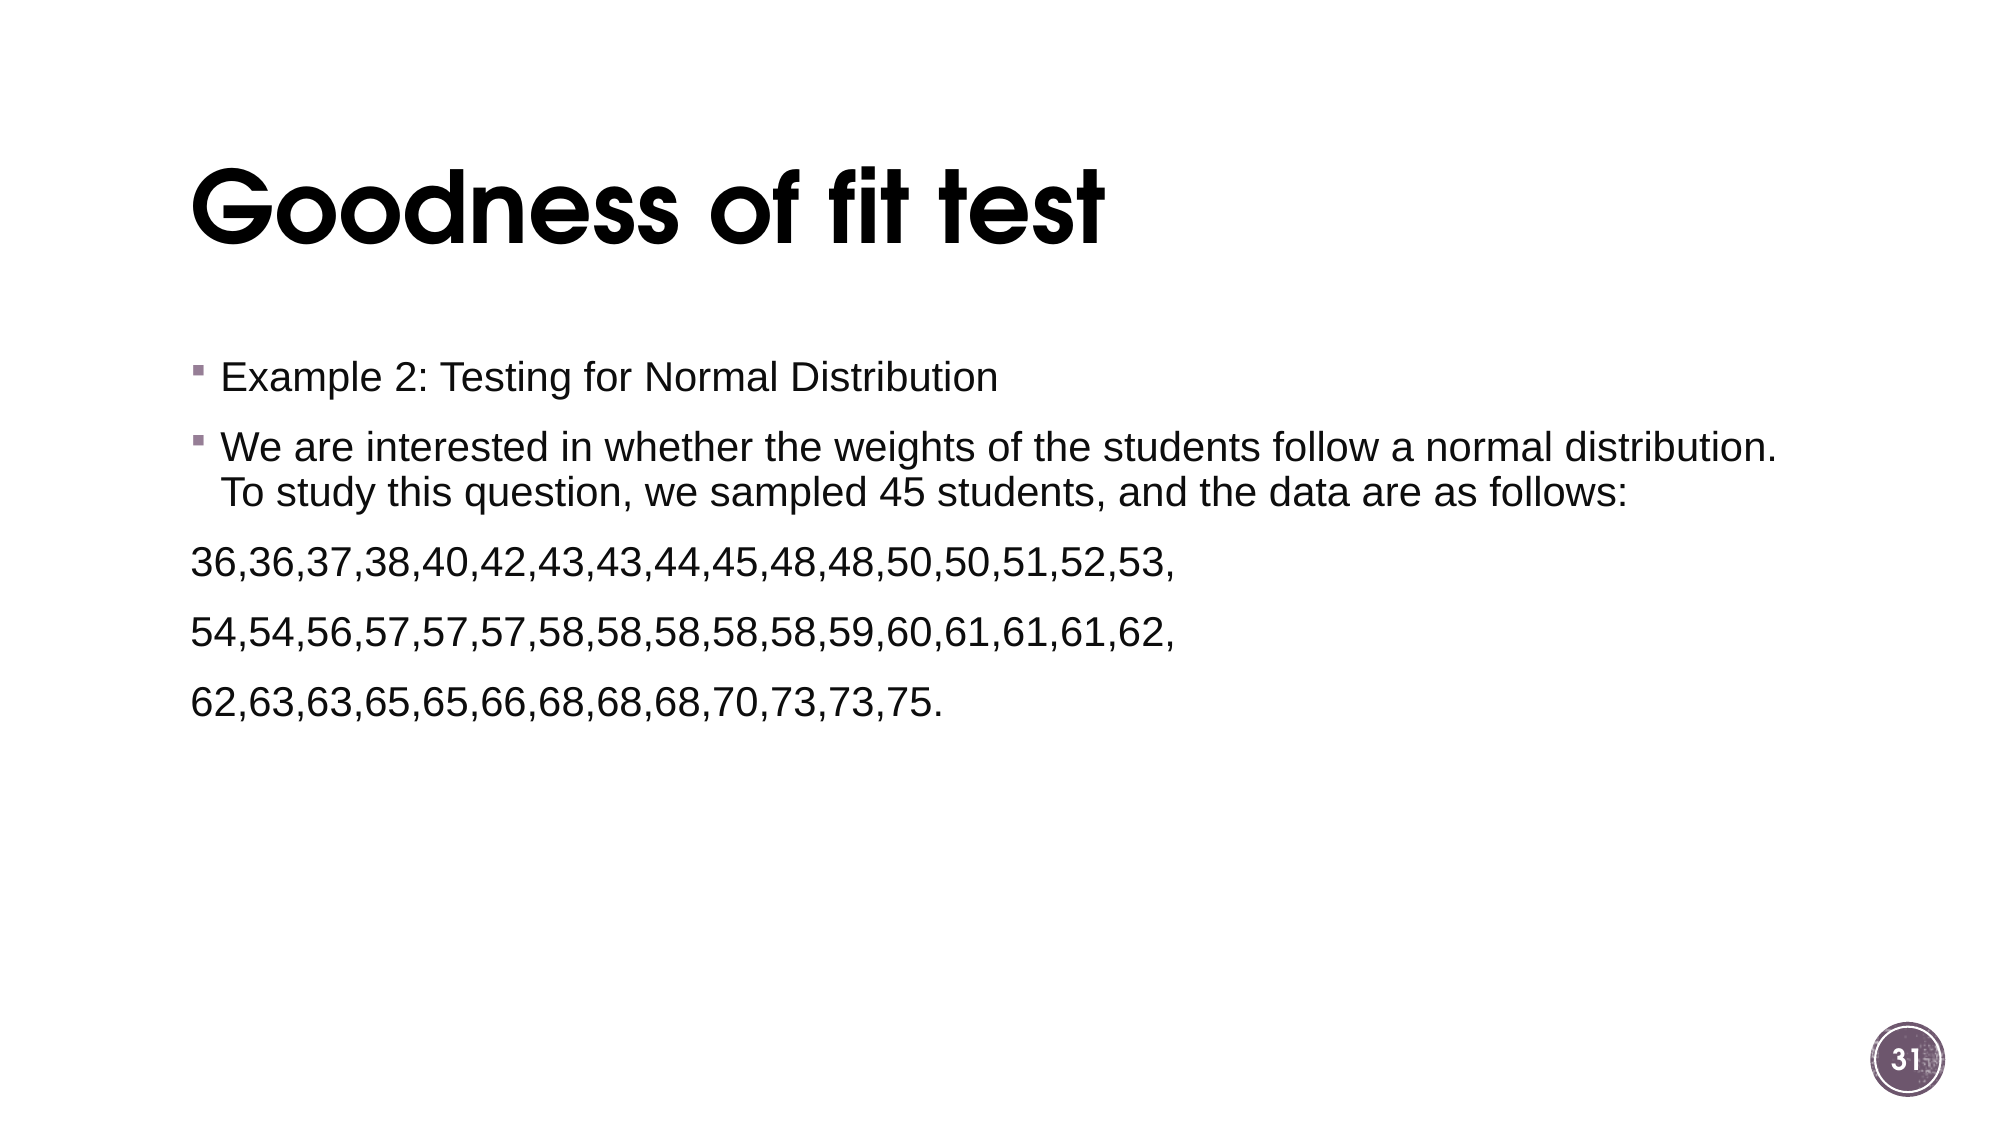

# Goodness of fit test
Example 2: Testing for Normal Distribution
We are interested in whether the weights of the students follow a normal distribution. To study this question, we sampled 45 students, and the data are as follows:
36,36,37,38,40,42,43,43,44,45,48,48,50,50,51,52,53,
54,54,56,57,57,57,58,58,58,58,58,59,60,61,61,61,62,
62,63,63,65,65,66,68,68,68,70,73,73,75.
31